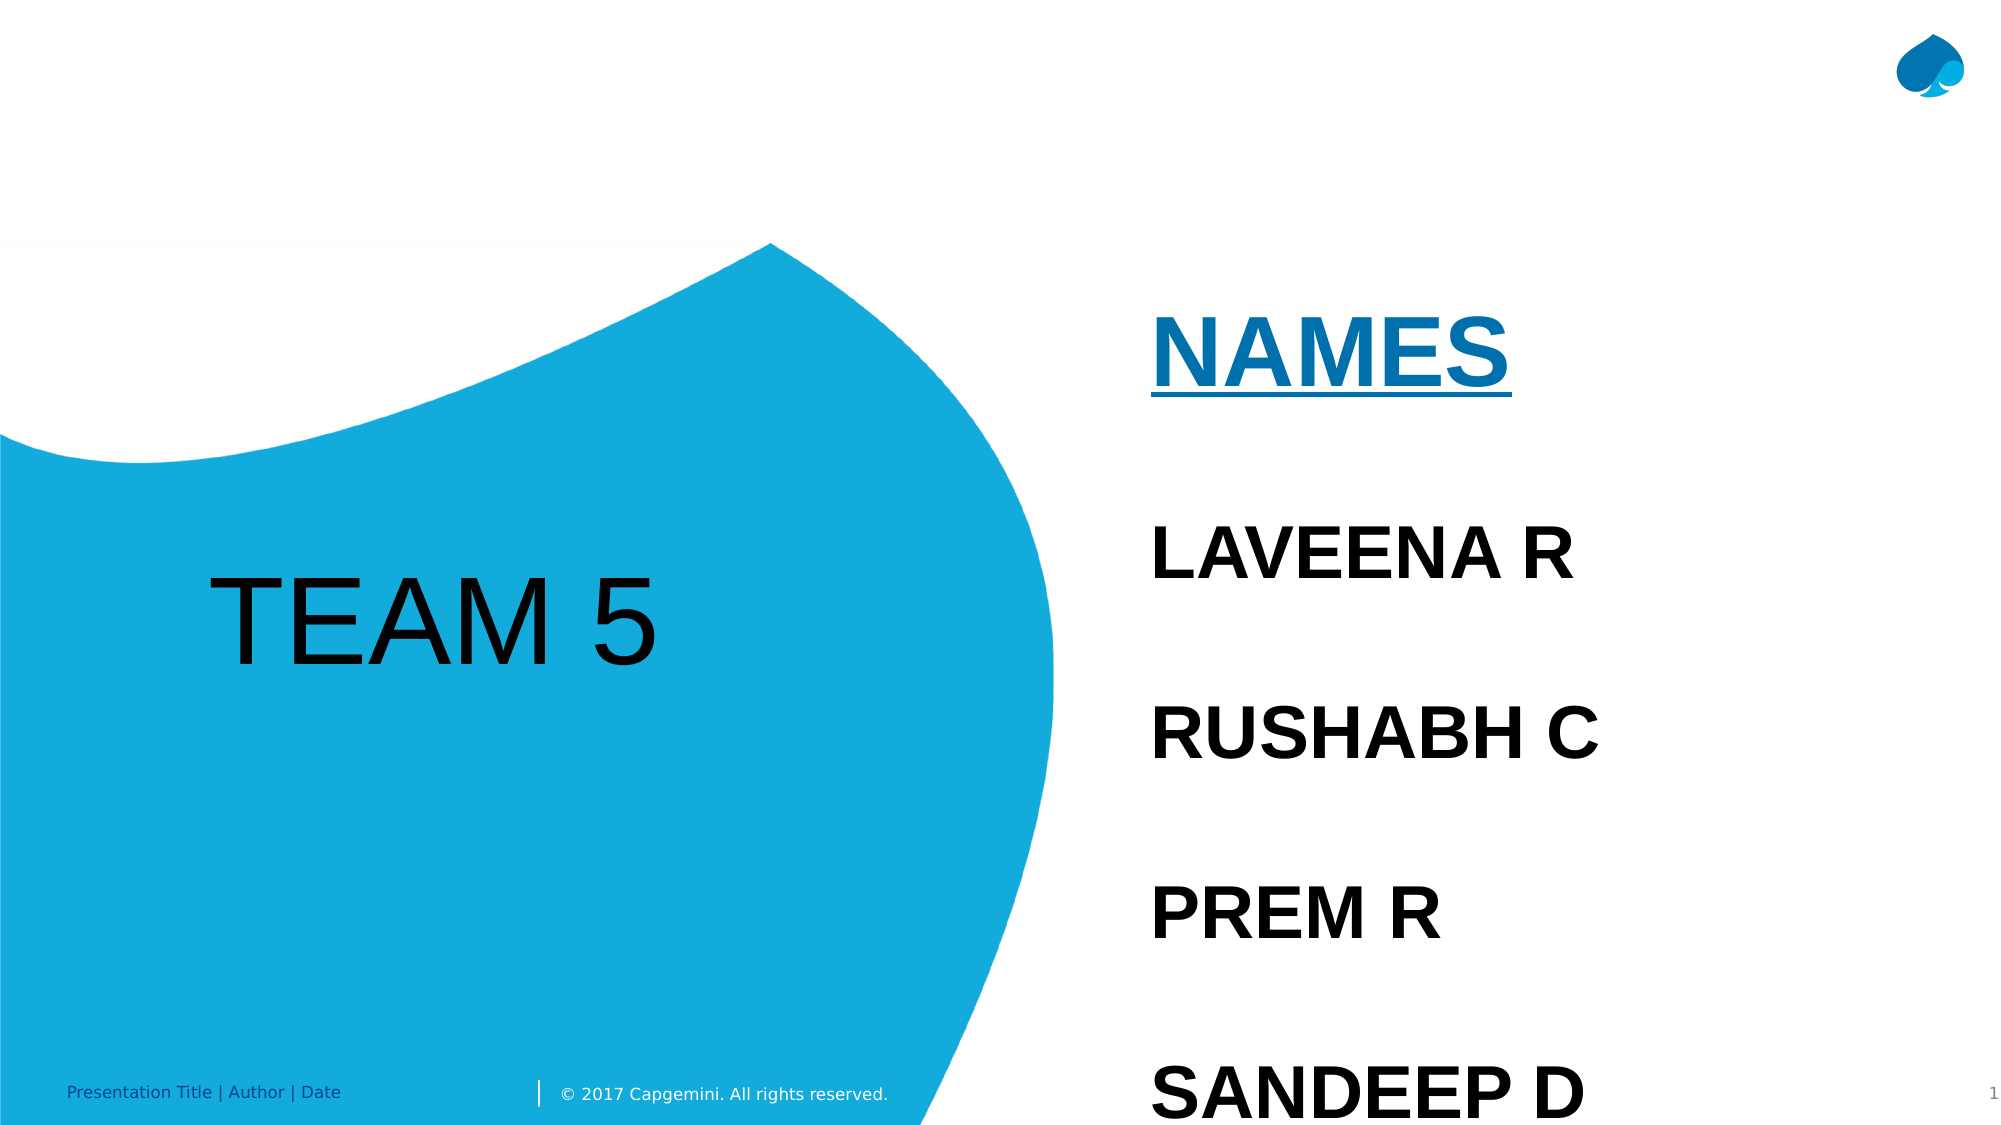

NAMES
LAVEENA R
RUSHABH C
PREM R
SANDEEP D
MONISHA S M*
TEAM 5